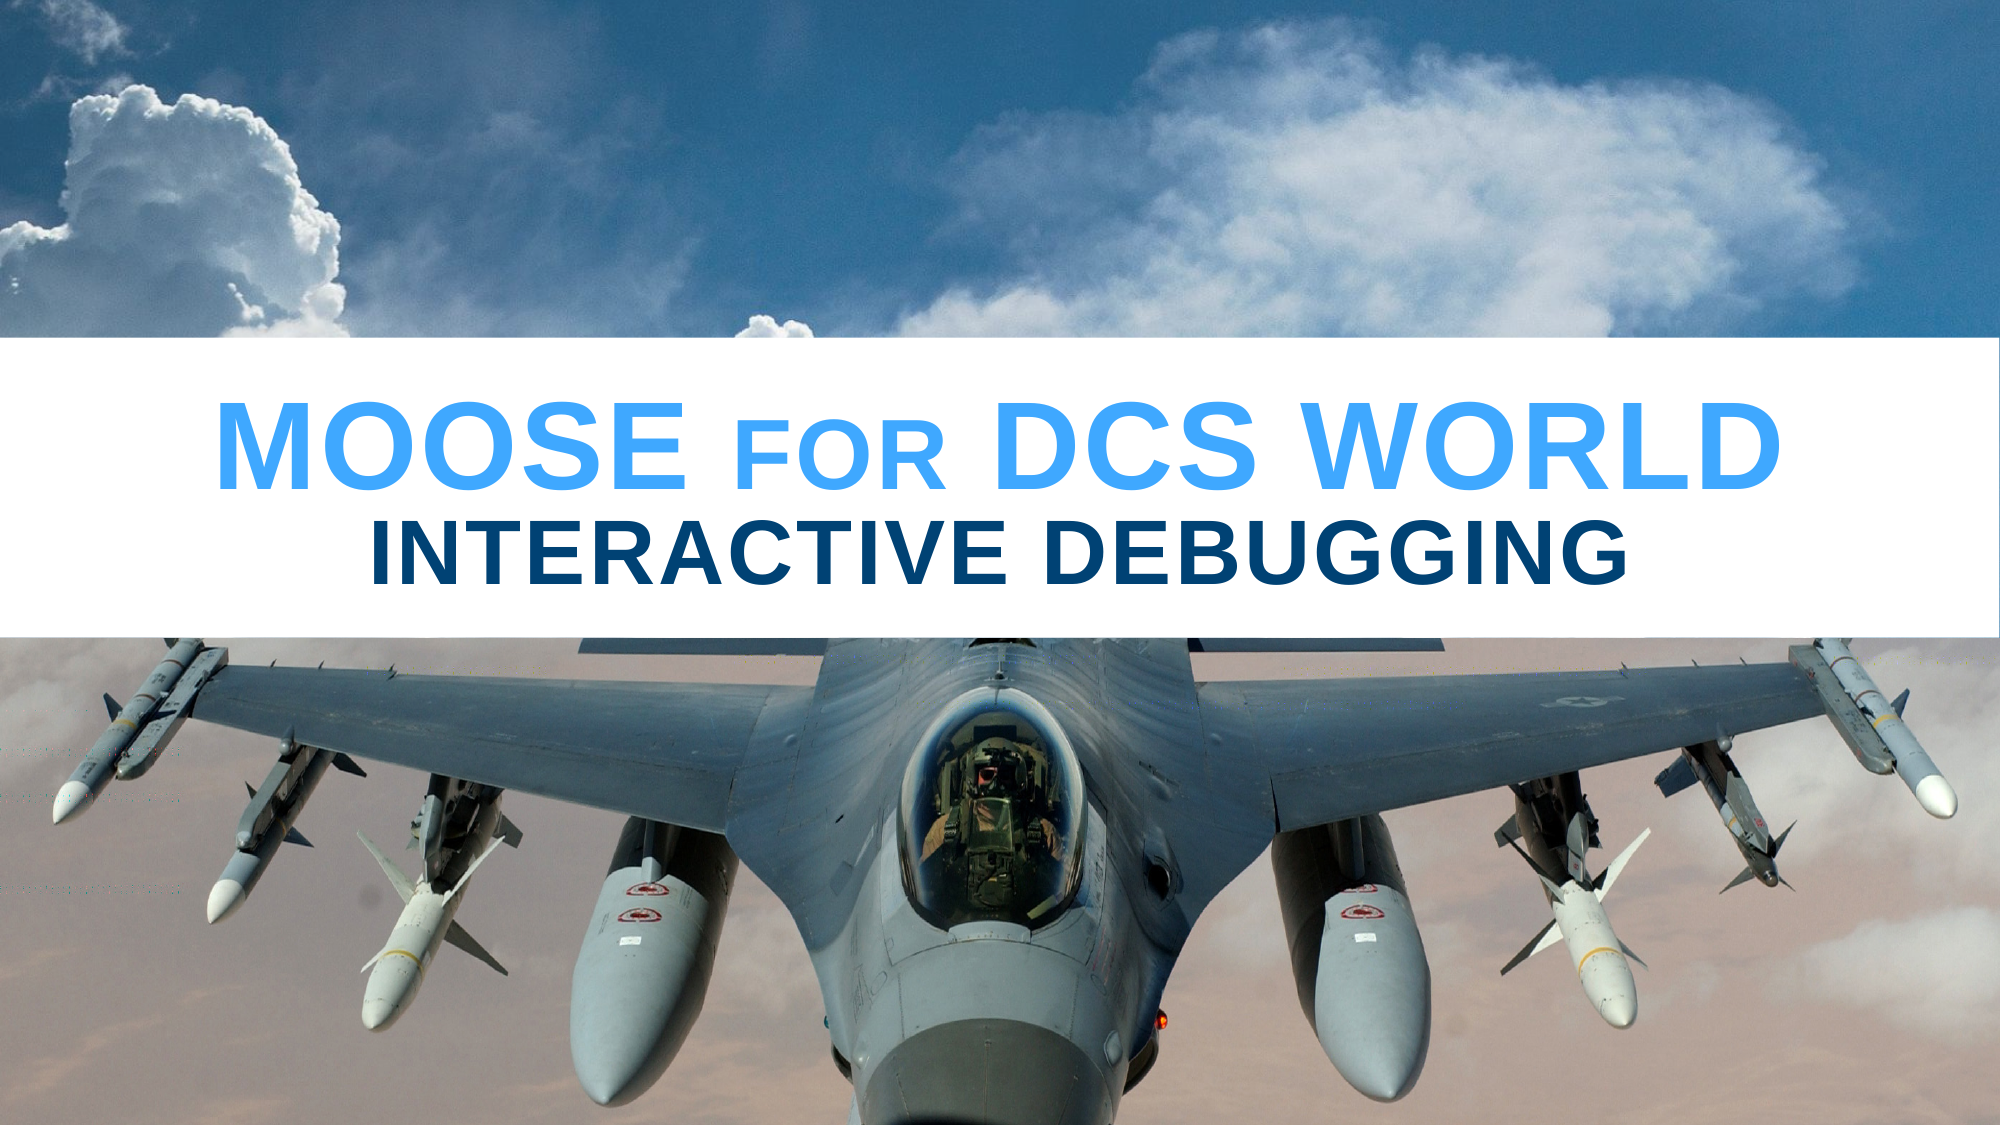

# moose for dcs world INTERACTIVE DEBUGGING